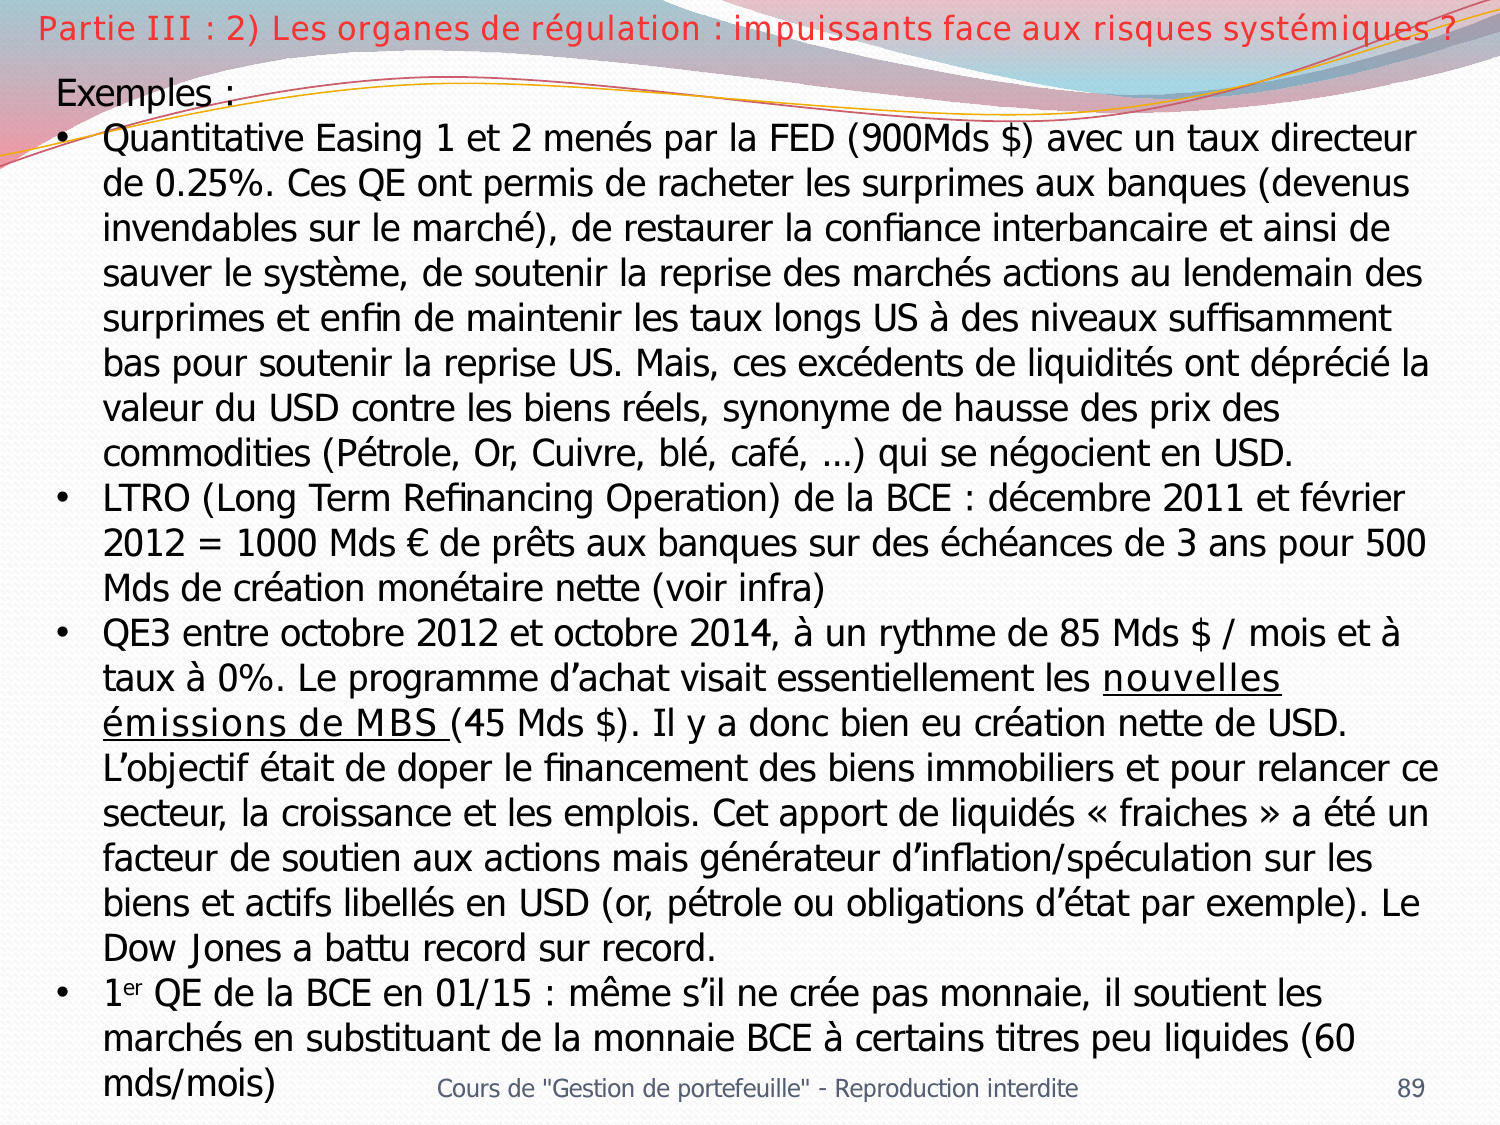

Partie III : 2) Les organes de régulation : impuissants face aux risques systémiques ?
Exemples :
Quantitative Easing 1 et 2 menés par la FED (900Mds $) avec un taux directeur de 0.25%. Ces QE ont permis de racheter les surprimes aux banques (devenus invendables sur le marché), de restaurer la confiance interbancaire et ainsi de sauver le système, de soutenir la reprise des marchés actions au lendemain des surprimes et enfin de maintenir les taux longs US à des niveaux suffisamment bas pour soutenir la reprise US. Mais, ces excédents de liquidités ont déprécié la valeur du USD contre les biens réels, synonyme de hausse des prix des commodities (Pétrole, Or, Cuivre, blé, café, …) qui se négocient en USD.
LTRO (Long Term Refinancing Operation) de la BCE : décembre 2011 et février 2012 = 1000 Mds € de prêts aux banques sur des échéances de 3 ans pour 500 Mds de création monétaire nette (voir infra)
QE3 entre octobre 2012 et octobre 2014, à un rythme de 85 Mds $ / mois et à taux à 0%. Le programme d’achat visait essentiellement les nouvelles émissions de MBS (45 Mds $). Il y a donc bien eu création nette de USD. L’objectif était de doper le financement des biens immobiliers et pour relancer ce secteur, la croissance et les emplois. Cet apport de liquidés « fraiches » a été un facteur de soutien aux actions mais générateur d’inflation/spéculation sur les biens et actifs libellés en USD (or, pétrole ou obligations d’état par exemple). Le Dow Jones a battu record sur record.
1er QE de la BCE en 01/15 : même s’il ne crée pas monnaie, il soutient les marchés en substituant de la monnaie BCE à certains titres peu liquides (60 mds/mois)
Cours de "Gestion de portefeuille" - Reproduction interdite
89